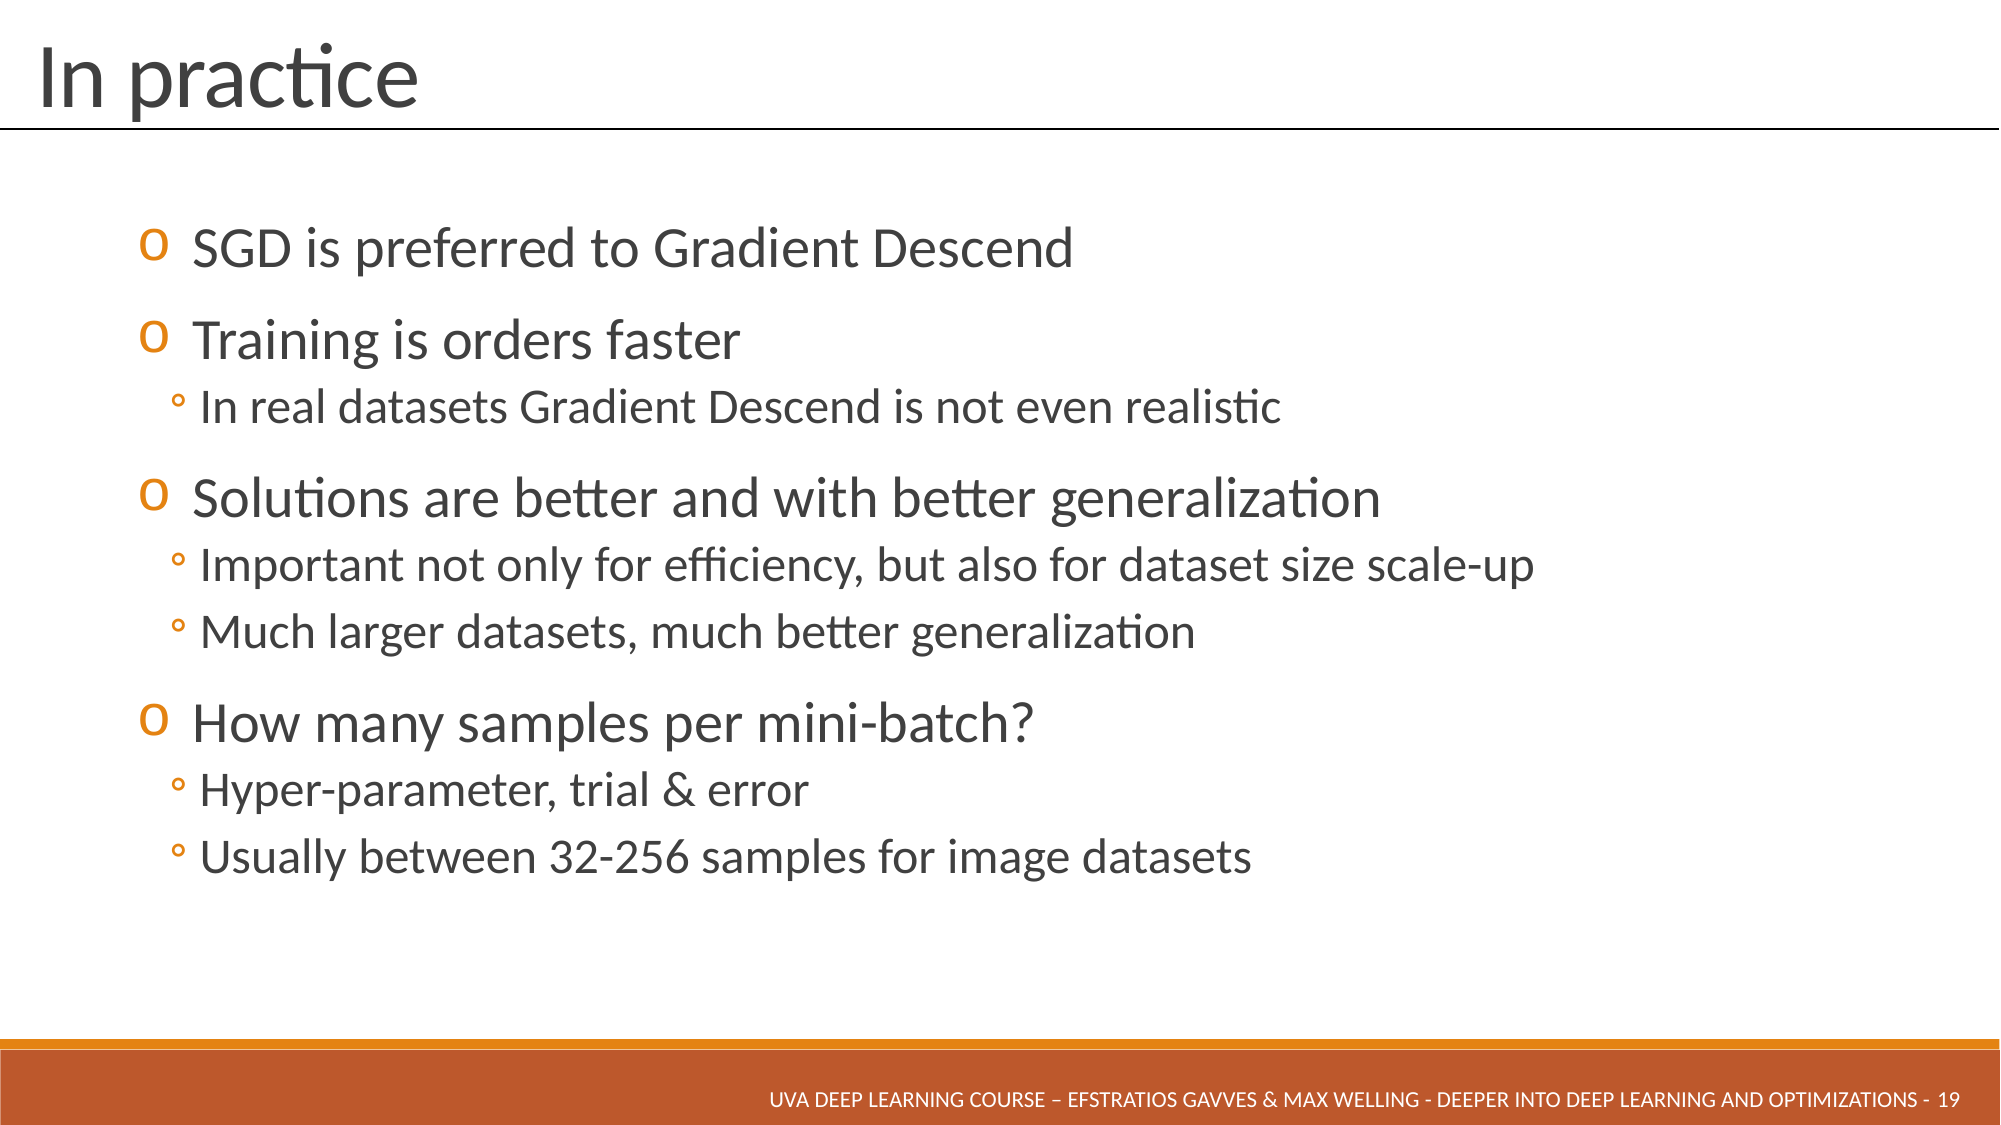

# In practice
SGD is preferred to Gradient Descend
Training is orders faster
In real datasets Gradient Descend is not even realistic
Solutions are better and with better generalization
Important not only for efficiency, but also for dataset size scale-up
Much larger datasets, much better generalization
How many samples per mini-batch?
Hyper-parameter, trial & error
Usually between 32-256 samples for image datasets